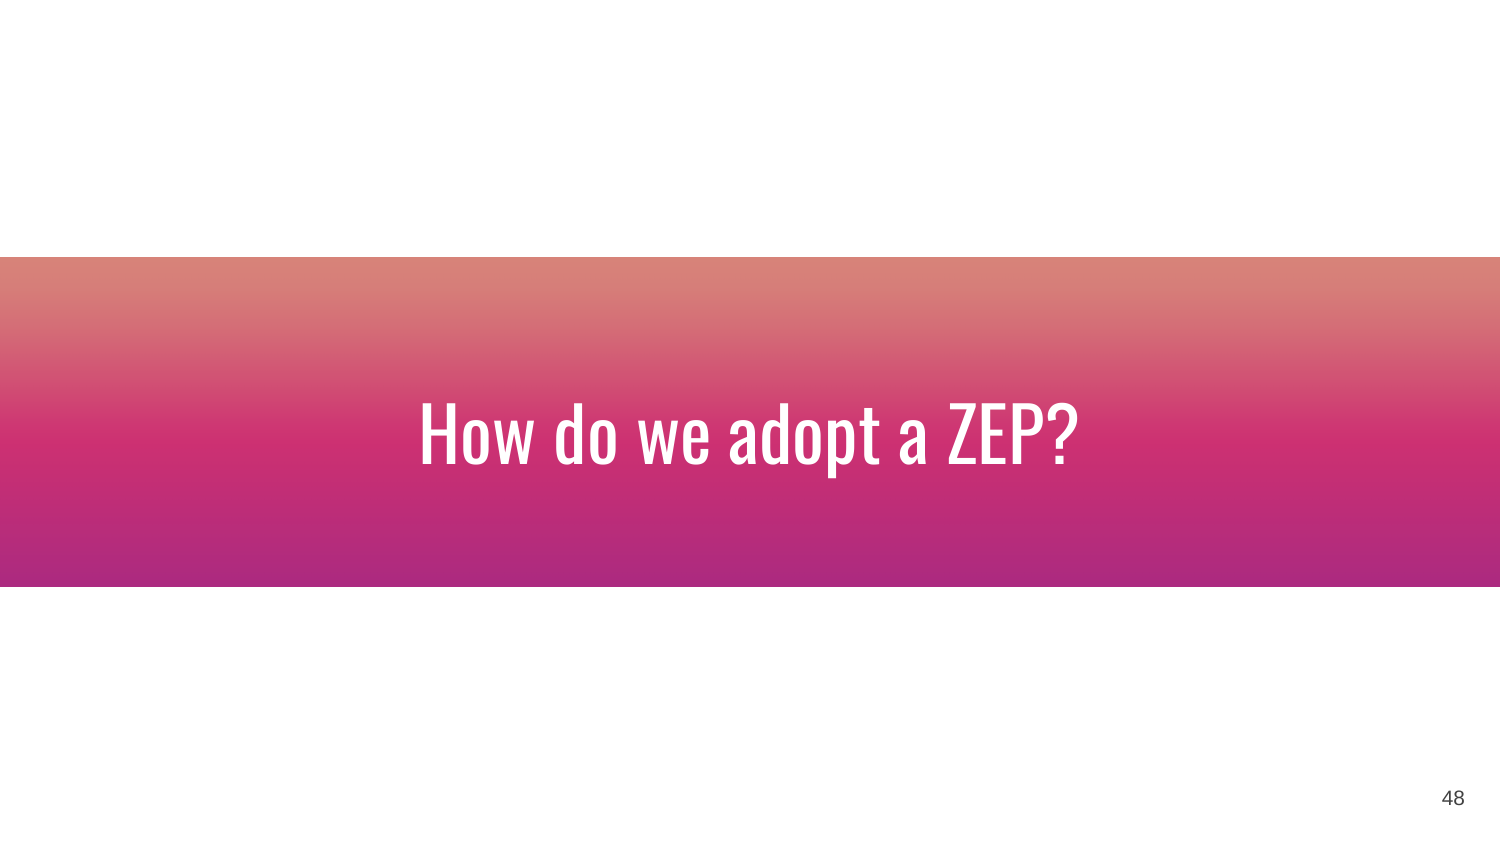

# How do we adopt a ZEP?
48